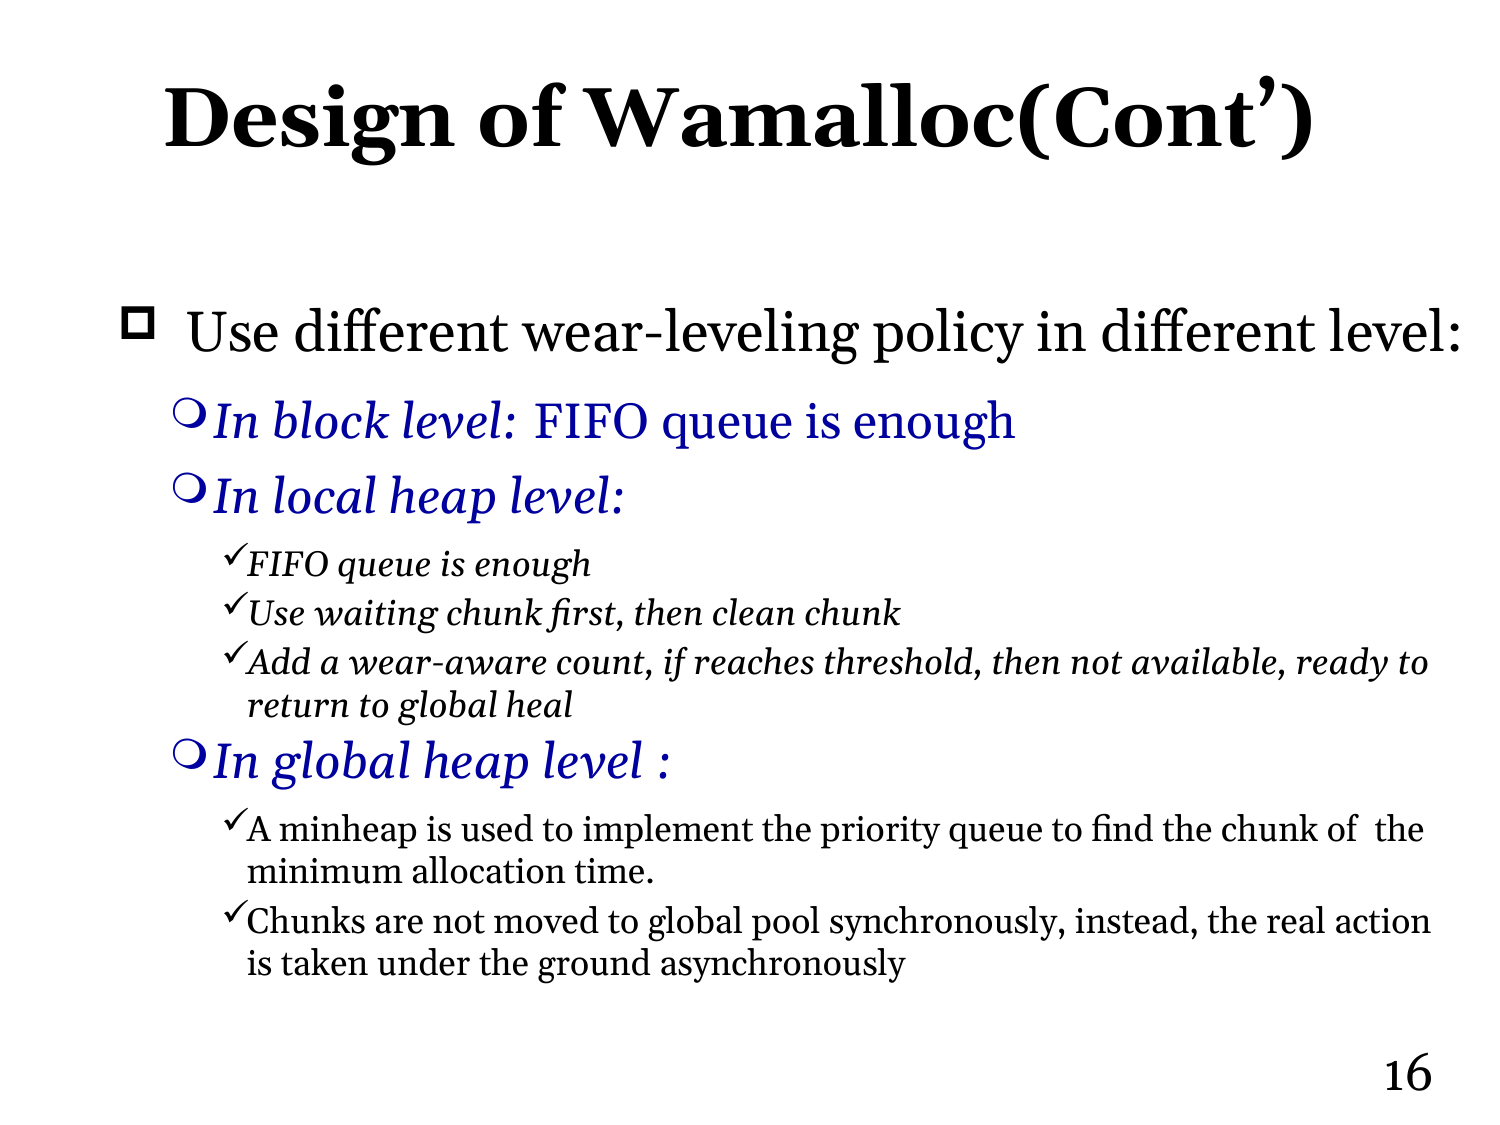

# Design of Wamalloc(Cont’)
Use different wear-leveling policy in different level:
In block level: FIFO queue is enough
In local heap level:
FIFO queue is enough
Use waiting chunk first, then clean chunk
Add a wear-aware count, if reaches threshold, then not available, ready to return to global heal
In global heap level :
A minheap is used to implement the priority queue to find the chunk of  the minimum allocation time.
Chunks are not moved to global pool synchronously, instead, the real action is taken under the ground asynchronously

16